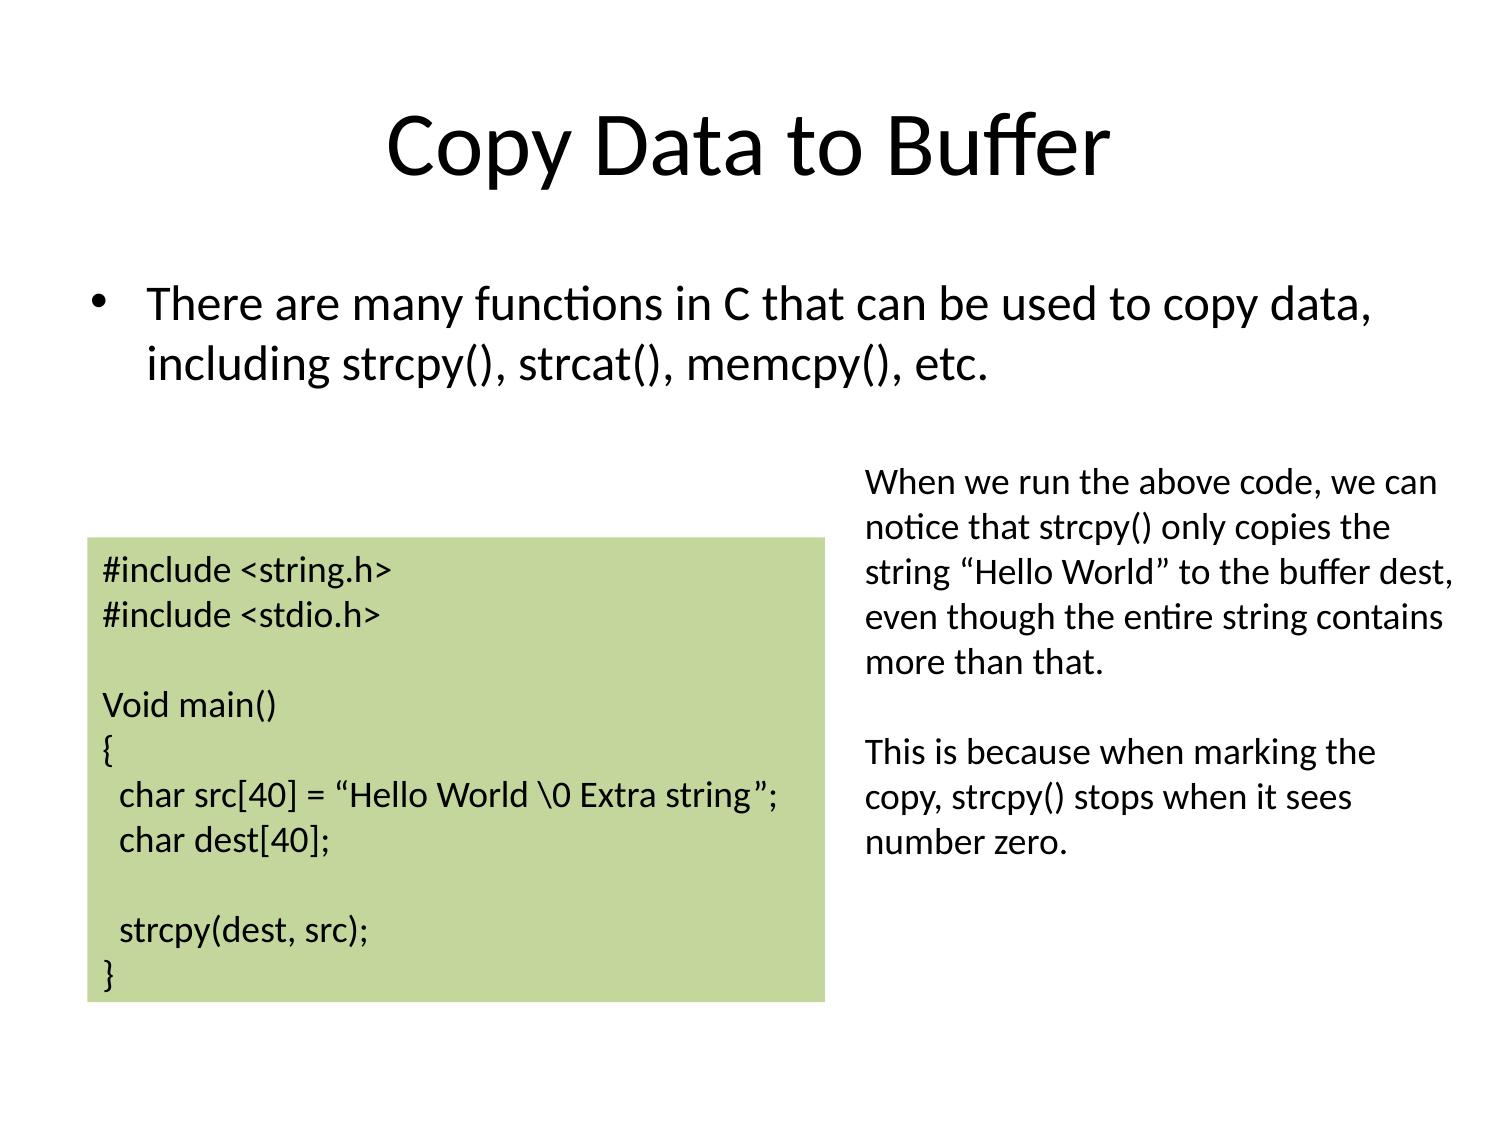

# Copy Data to Buffer
There are many functions in C that can be used to copy data, including strcpy(), strcat(), memcpy(), etc.
When we run the above code, we can notice that strcpy() only copies the string “Hello World” to the buffer dest, even though the entire string contains more than that.

This is because when marking the copy, strcpy() stops when it sees number zero.
#include <string.h>
#include <stdio.h>

Void main()
{
  char src[40] = “Hello World \0 Extra string”;
  char dest[40];

  strcpy(dest, src);
}